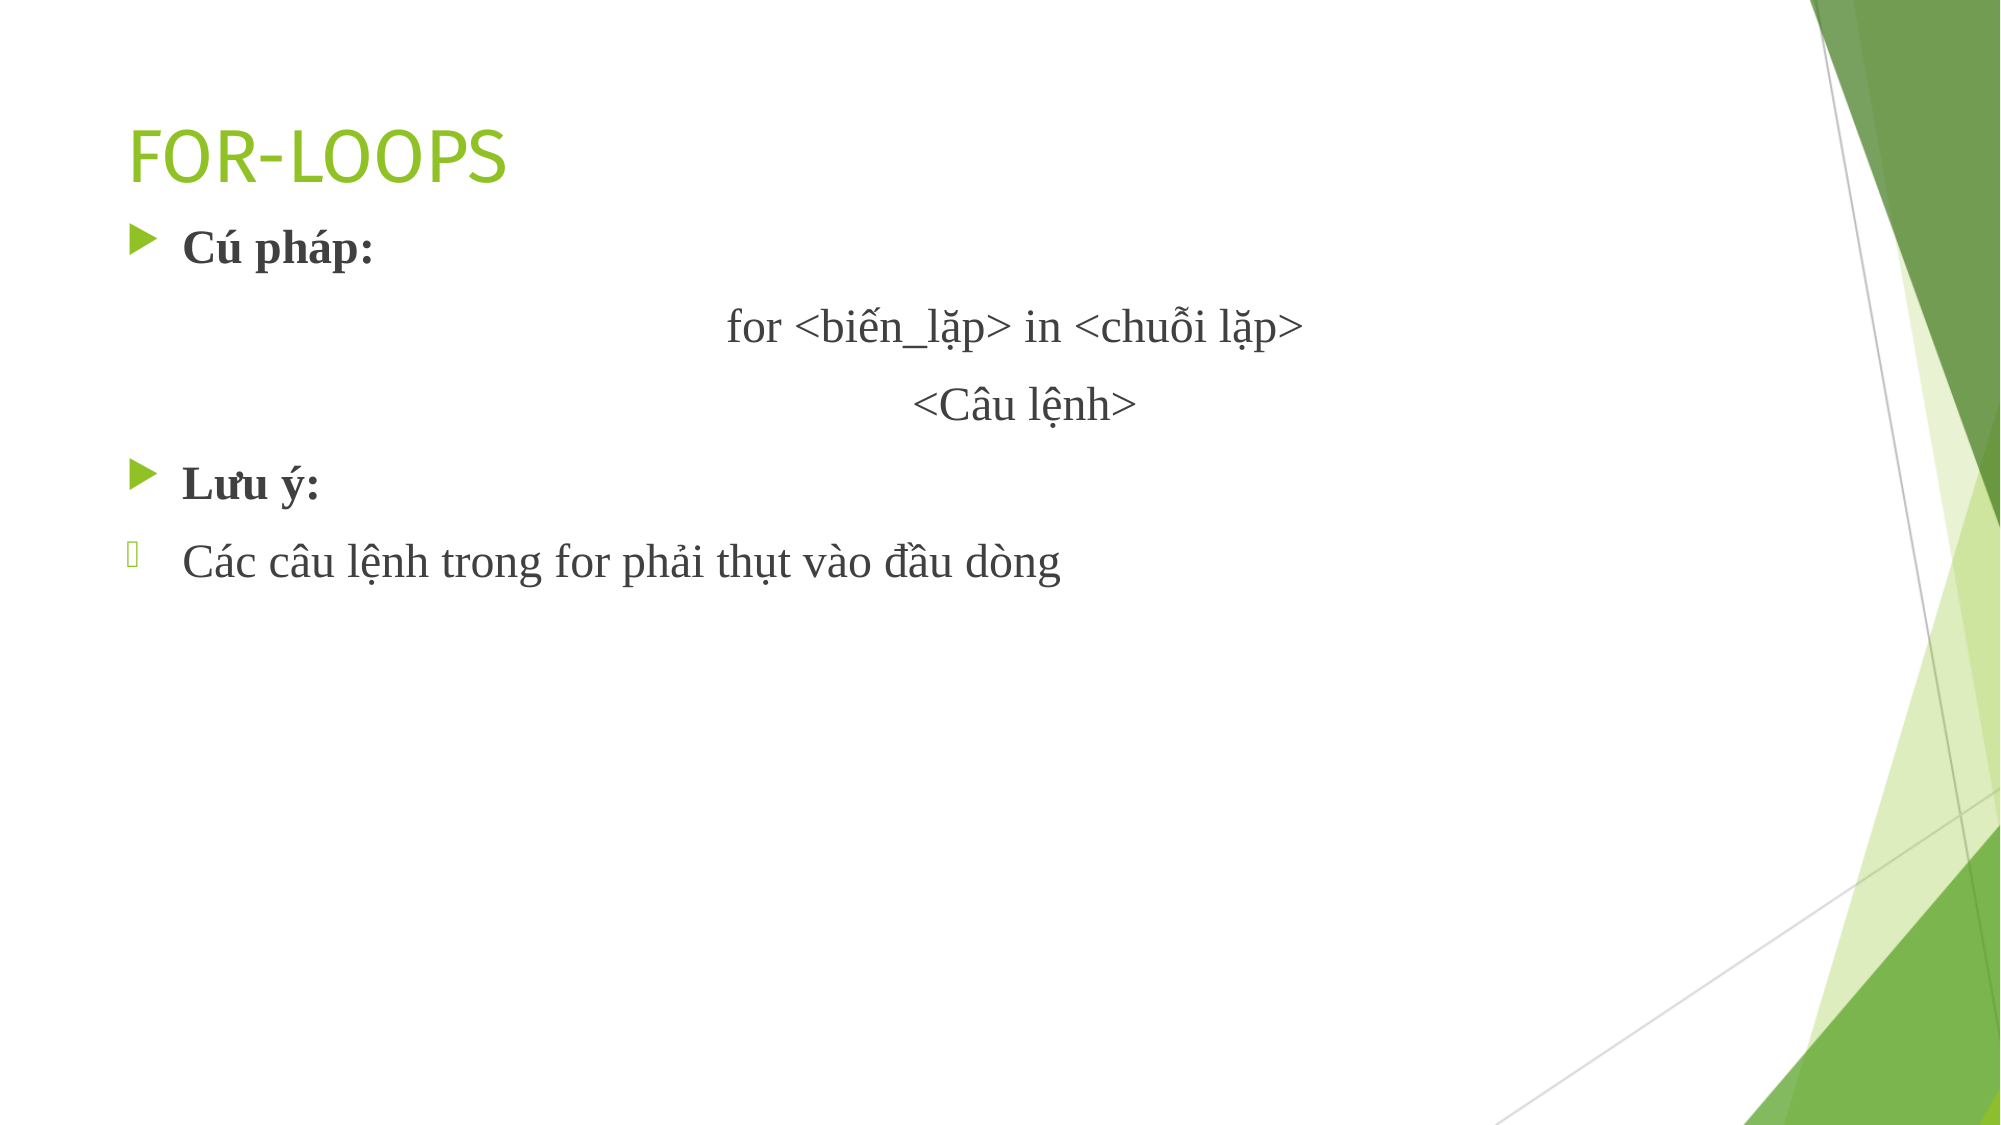

# FOR-LOOPS
Cú pháp:
 				for <biến_lặp> in <chuỗi lặp>
	    				   <Câu lệnh>
Lưu ý:
Các câu lệnh trong for phải thụt vào đầu dòng